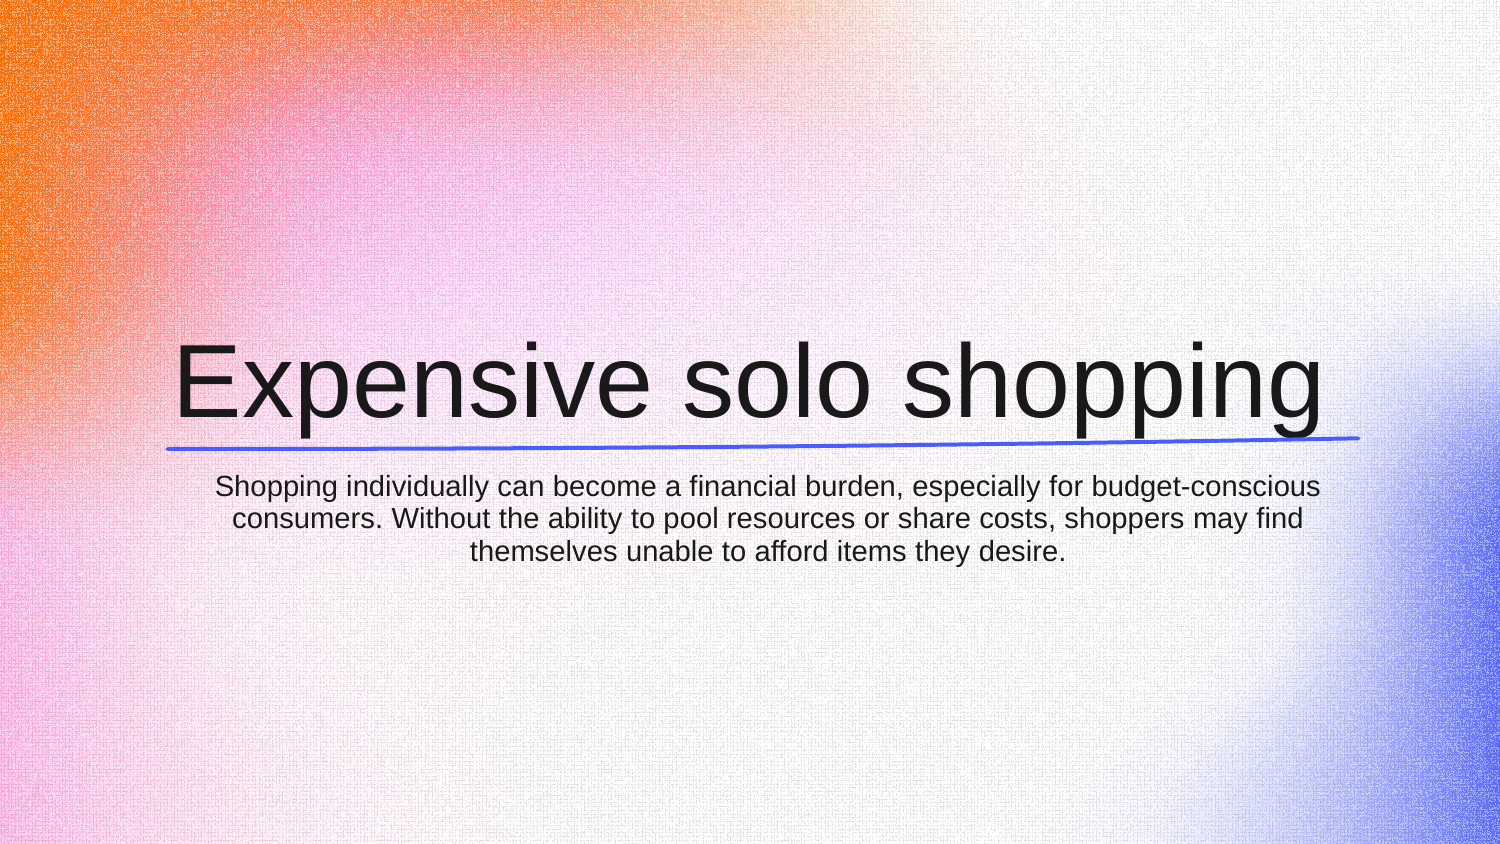

# Expensive solo shopping

Shopping individually can become a financial burden, especially for budget-conscious consumers. Without the ability to pool resources or share costs, shoppers may find themselves unable to afford items they desire.